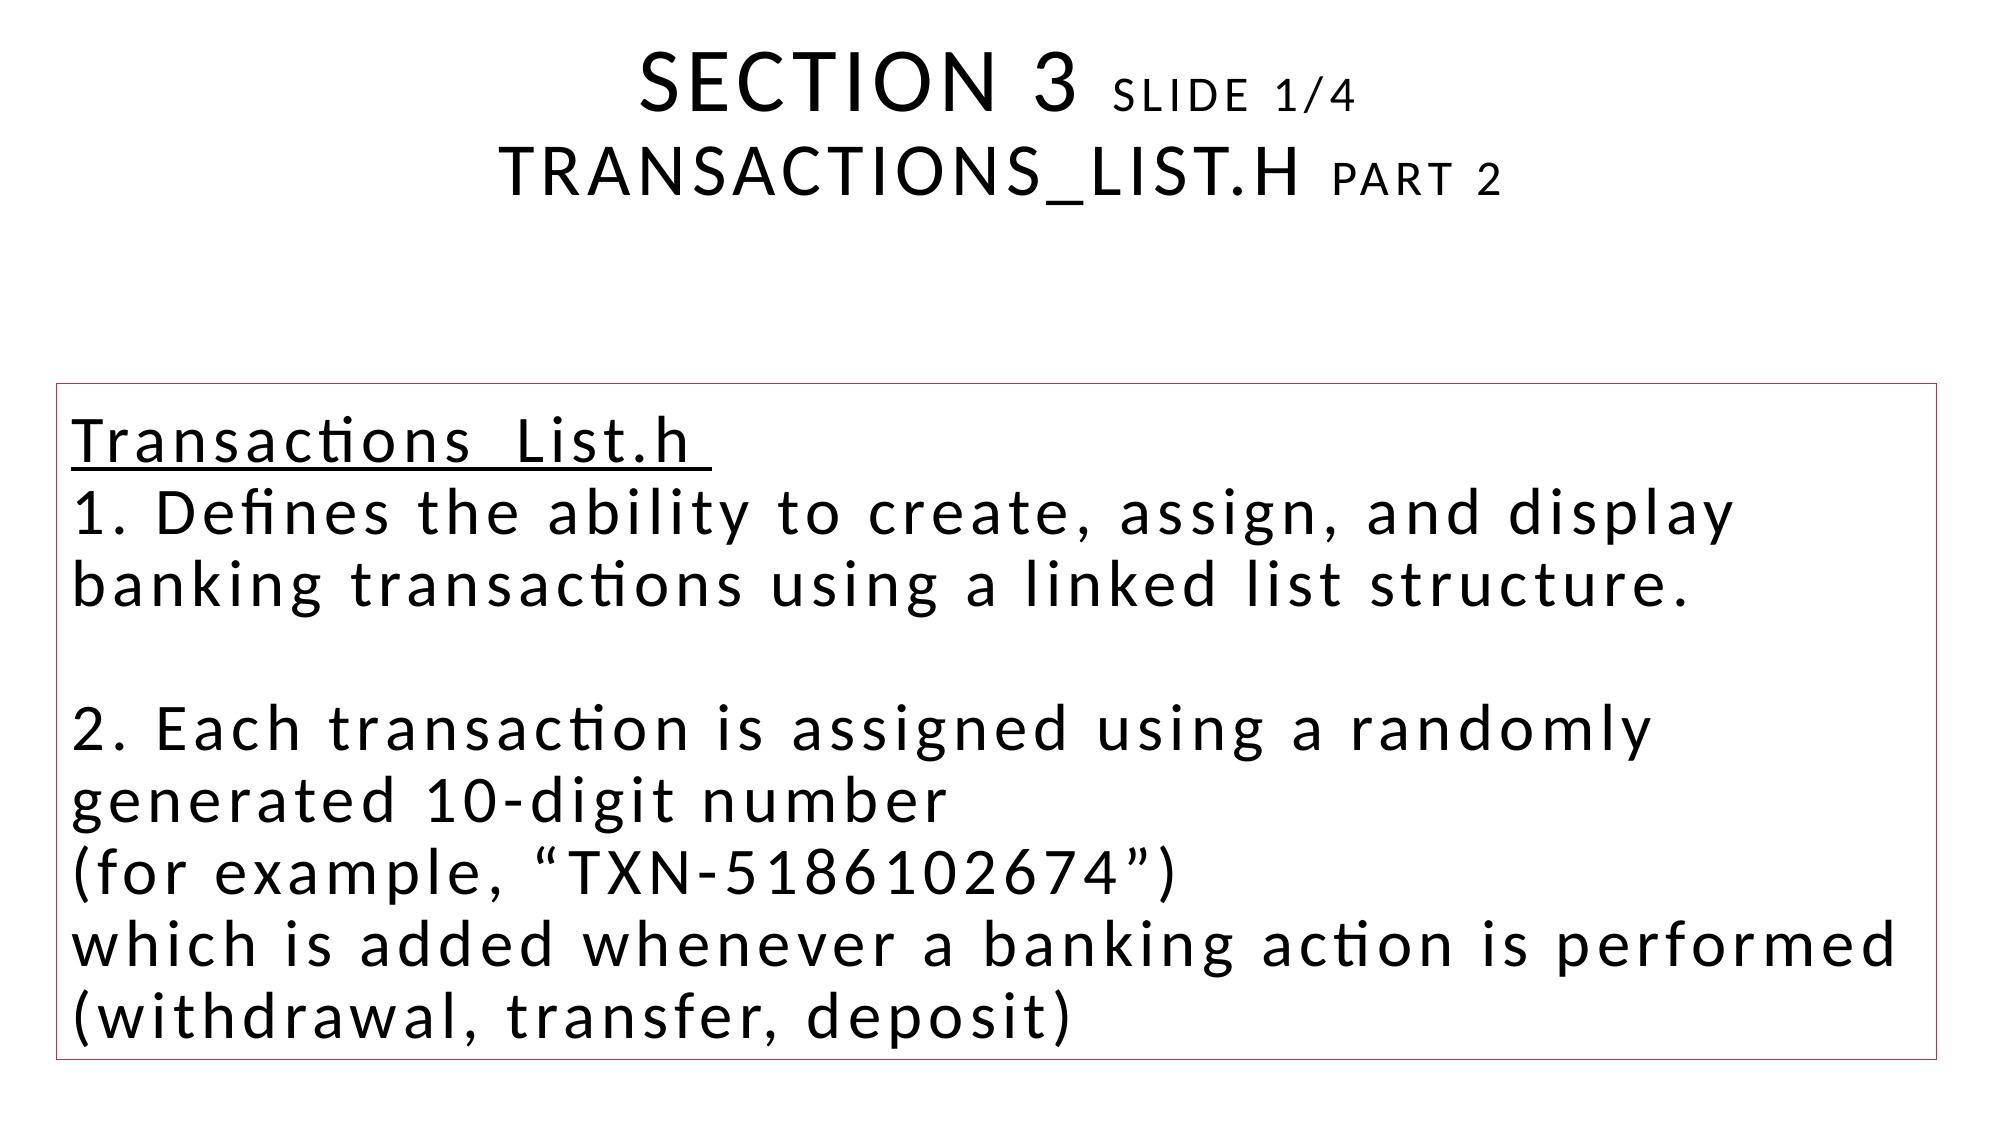

# Section 3 Slide 1/4 Transactions_LIST.h part 2
Transactions_List.h
1. Defines the ability to create, assign, and display banking transactions using a linked list structure.

2. Each transaction is assigned using a randomly generated 10-digit number
(for example, “TXN-5186102674”)
which is added whenever a banking action is performed (withdrawal, transfer, deposit)